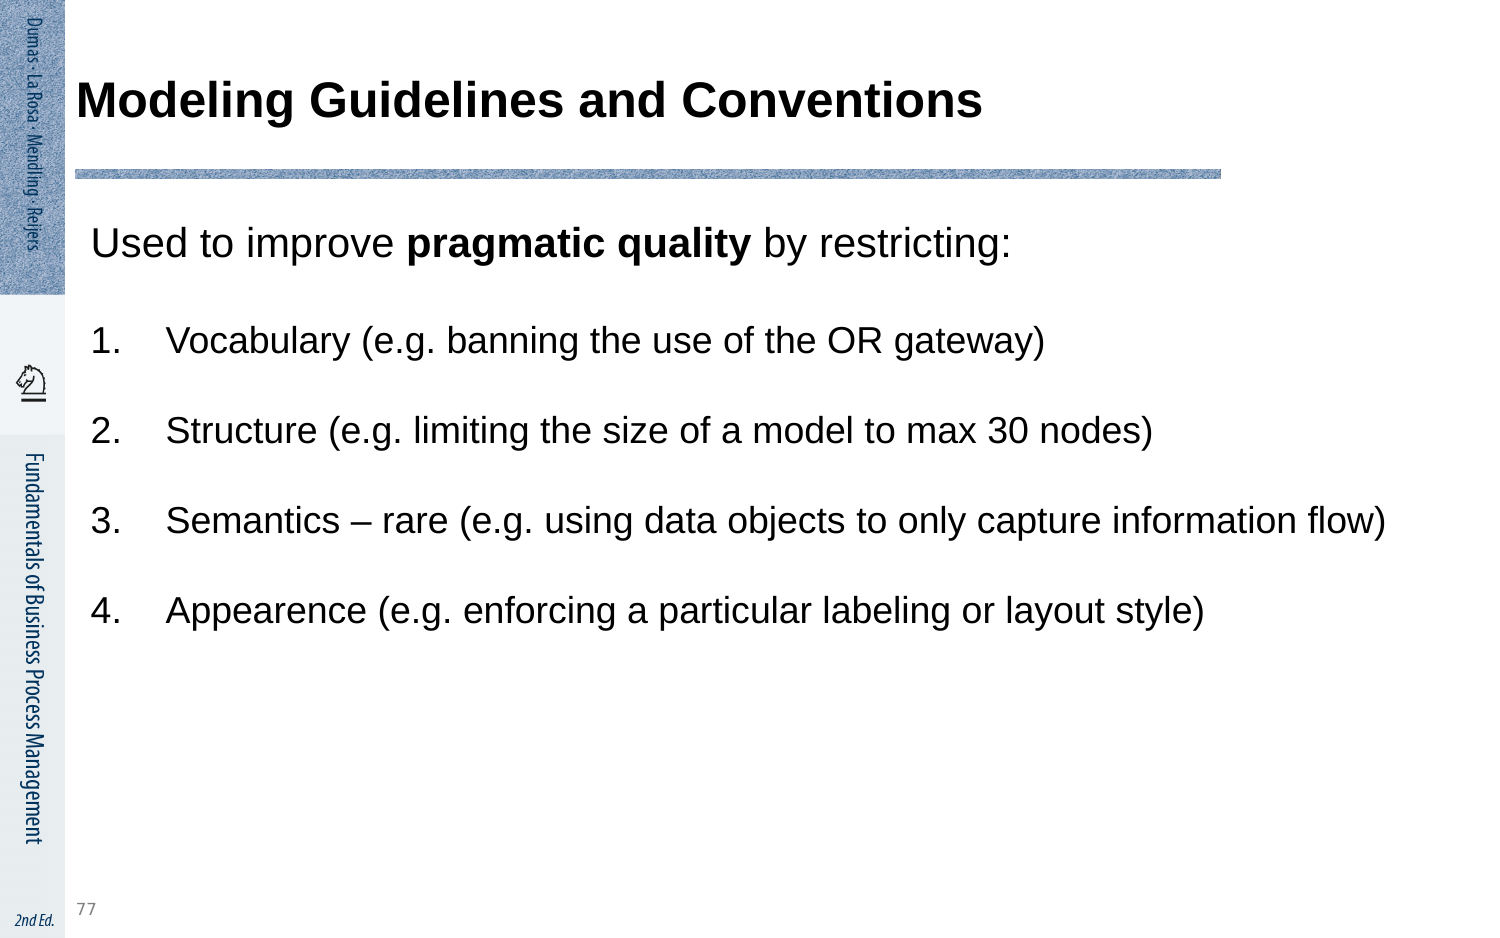

77
# Modeling Guidelines and Conventions
Used to improve pragmatic quality by restricting:

Vocabulary (e.g. banning the use of the OR gateway)

Structure (e.g. limiting the size of a model to max 30 nodes)

Semantics – rare (e.g. using data objects to only capture information flow)

Appearence (e.g. enforcing a particular labeling or layout style)